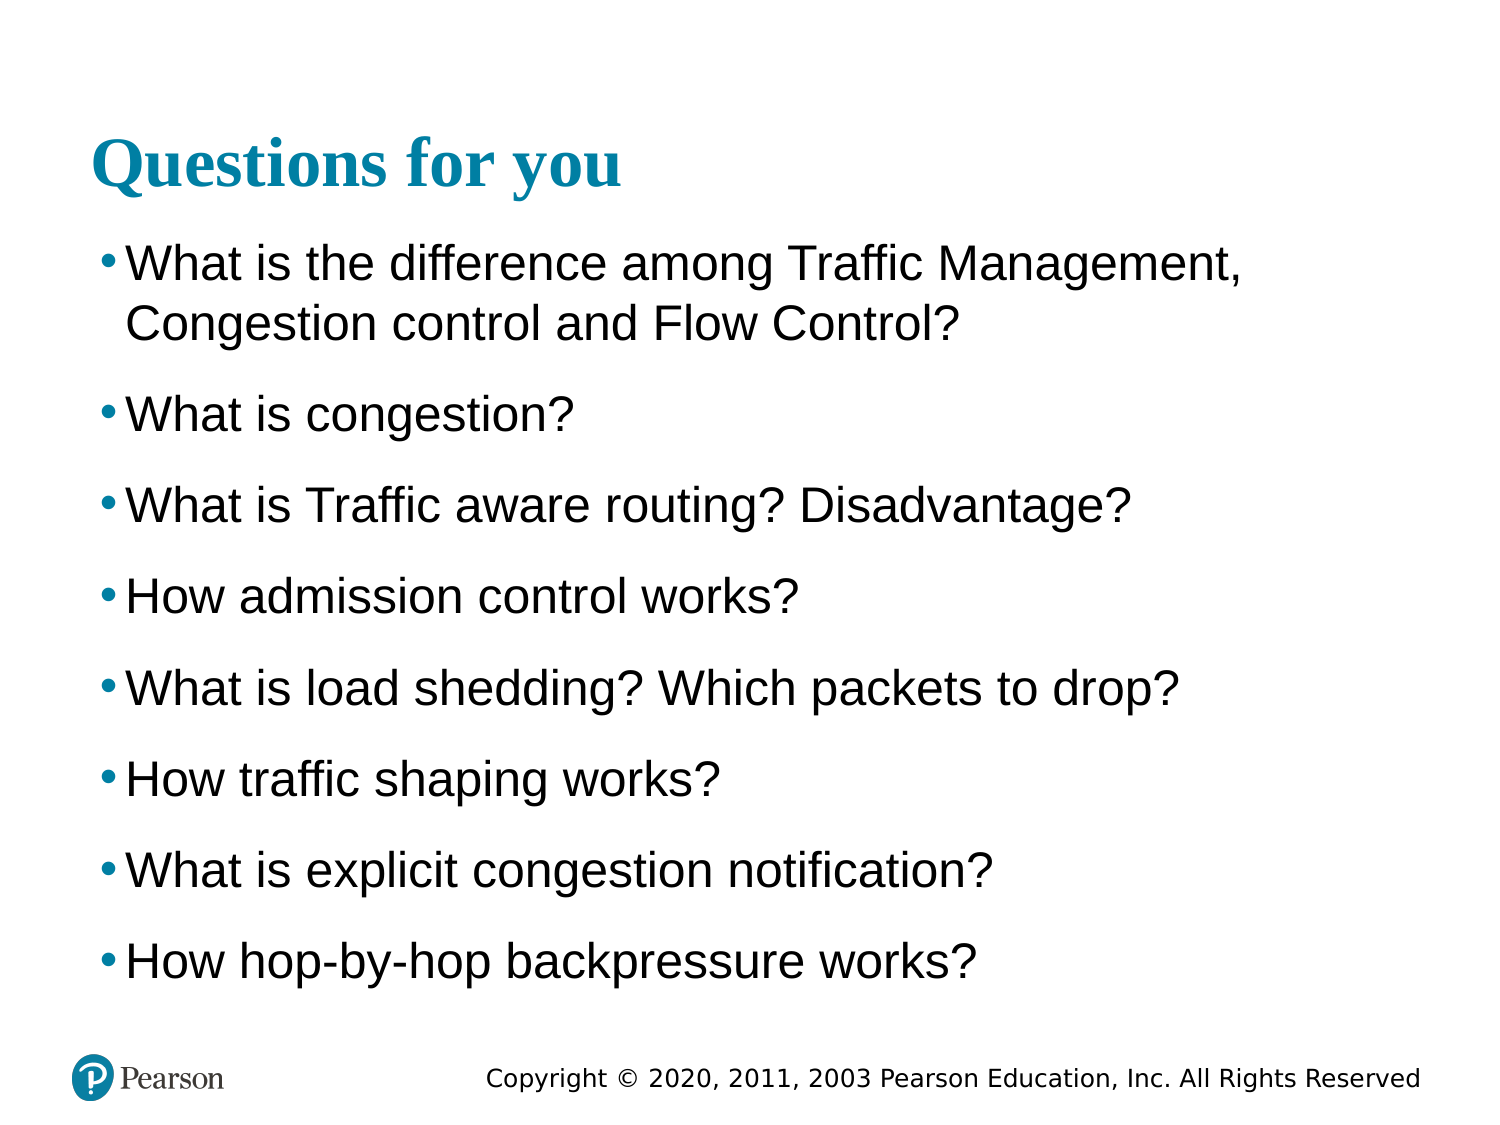

# Questions for you
What is the difference among Traffic Management, Congestion control and Flow Control?
What is congestion?
What is Traffic aware routing? Disadvantage?
How admission control works?
What is load shedding? Which packets to drop?
How traffic shaping works?
What is explicit congestion notification?
How hop-by-hop backpressure works?